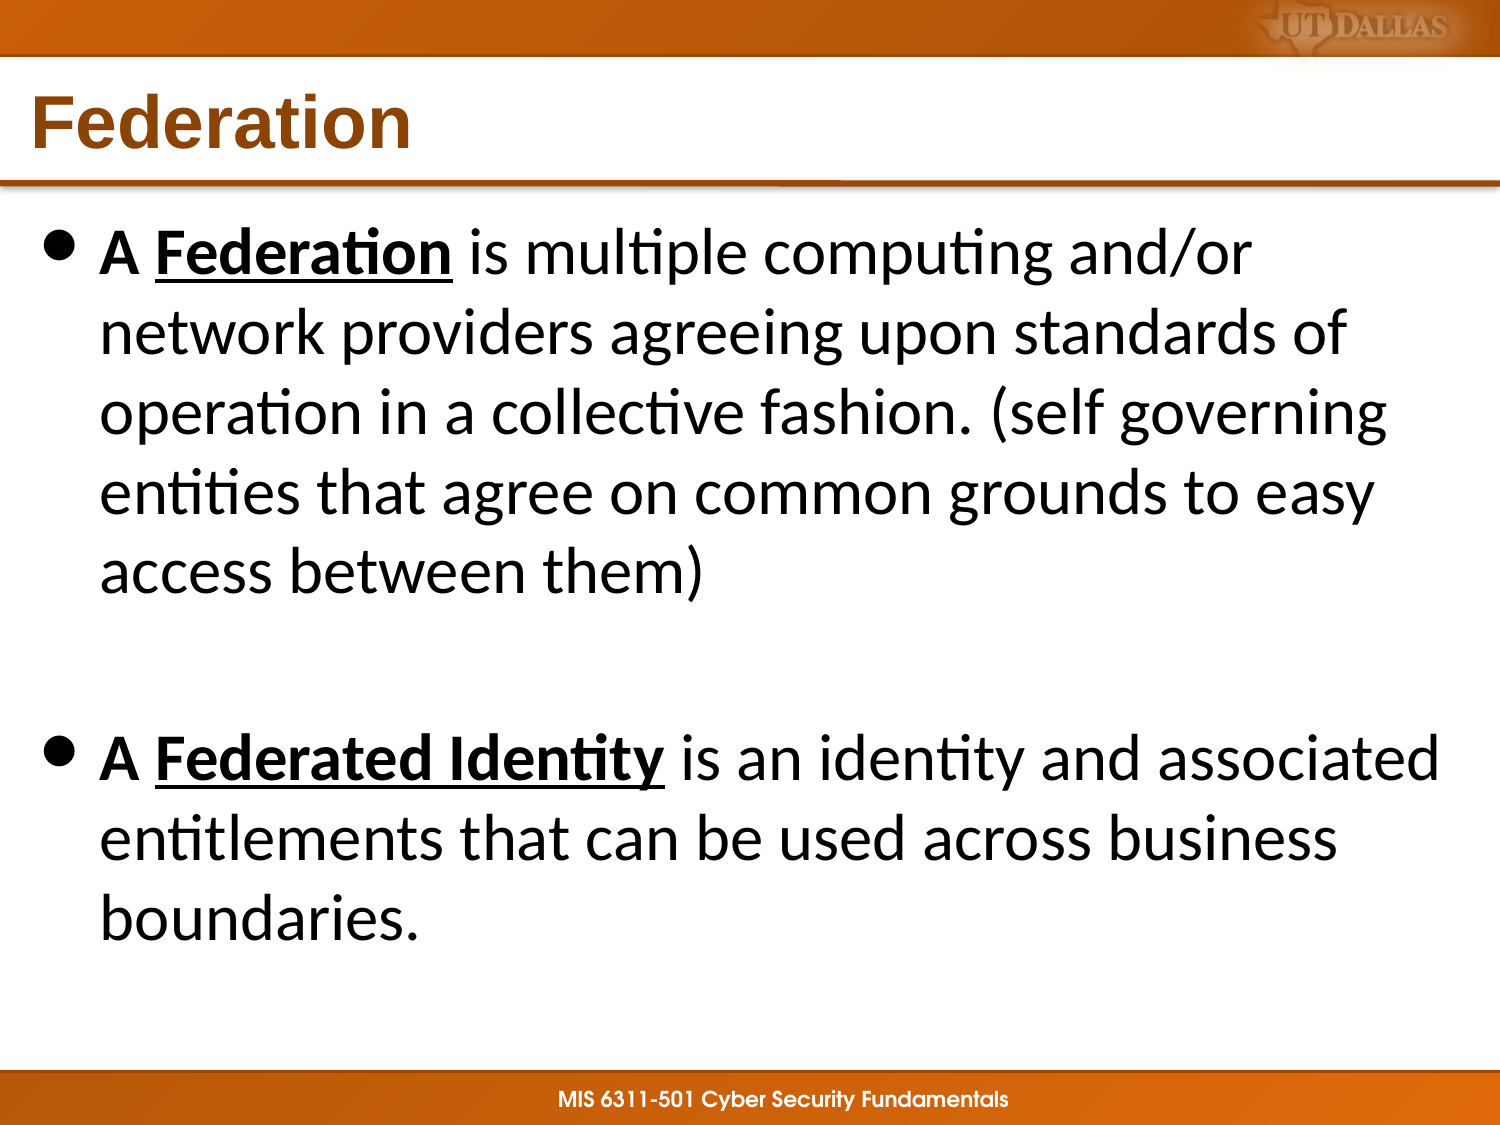

# Federation
A Federation is multiple computing and/or network providers agreeing upon standards of operation in a collective fashion. (self governing entities that agree on common grounds to easy access between them)

A Federated Identity is an identity and associated entitlements that can be used across business boundaries.